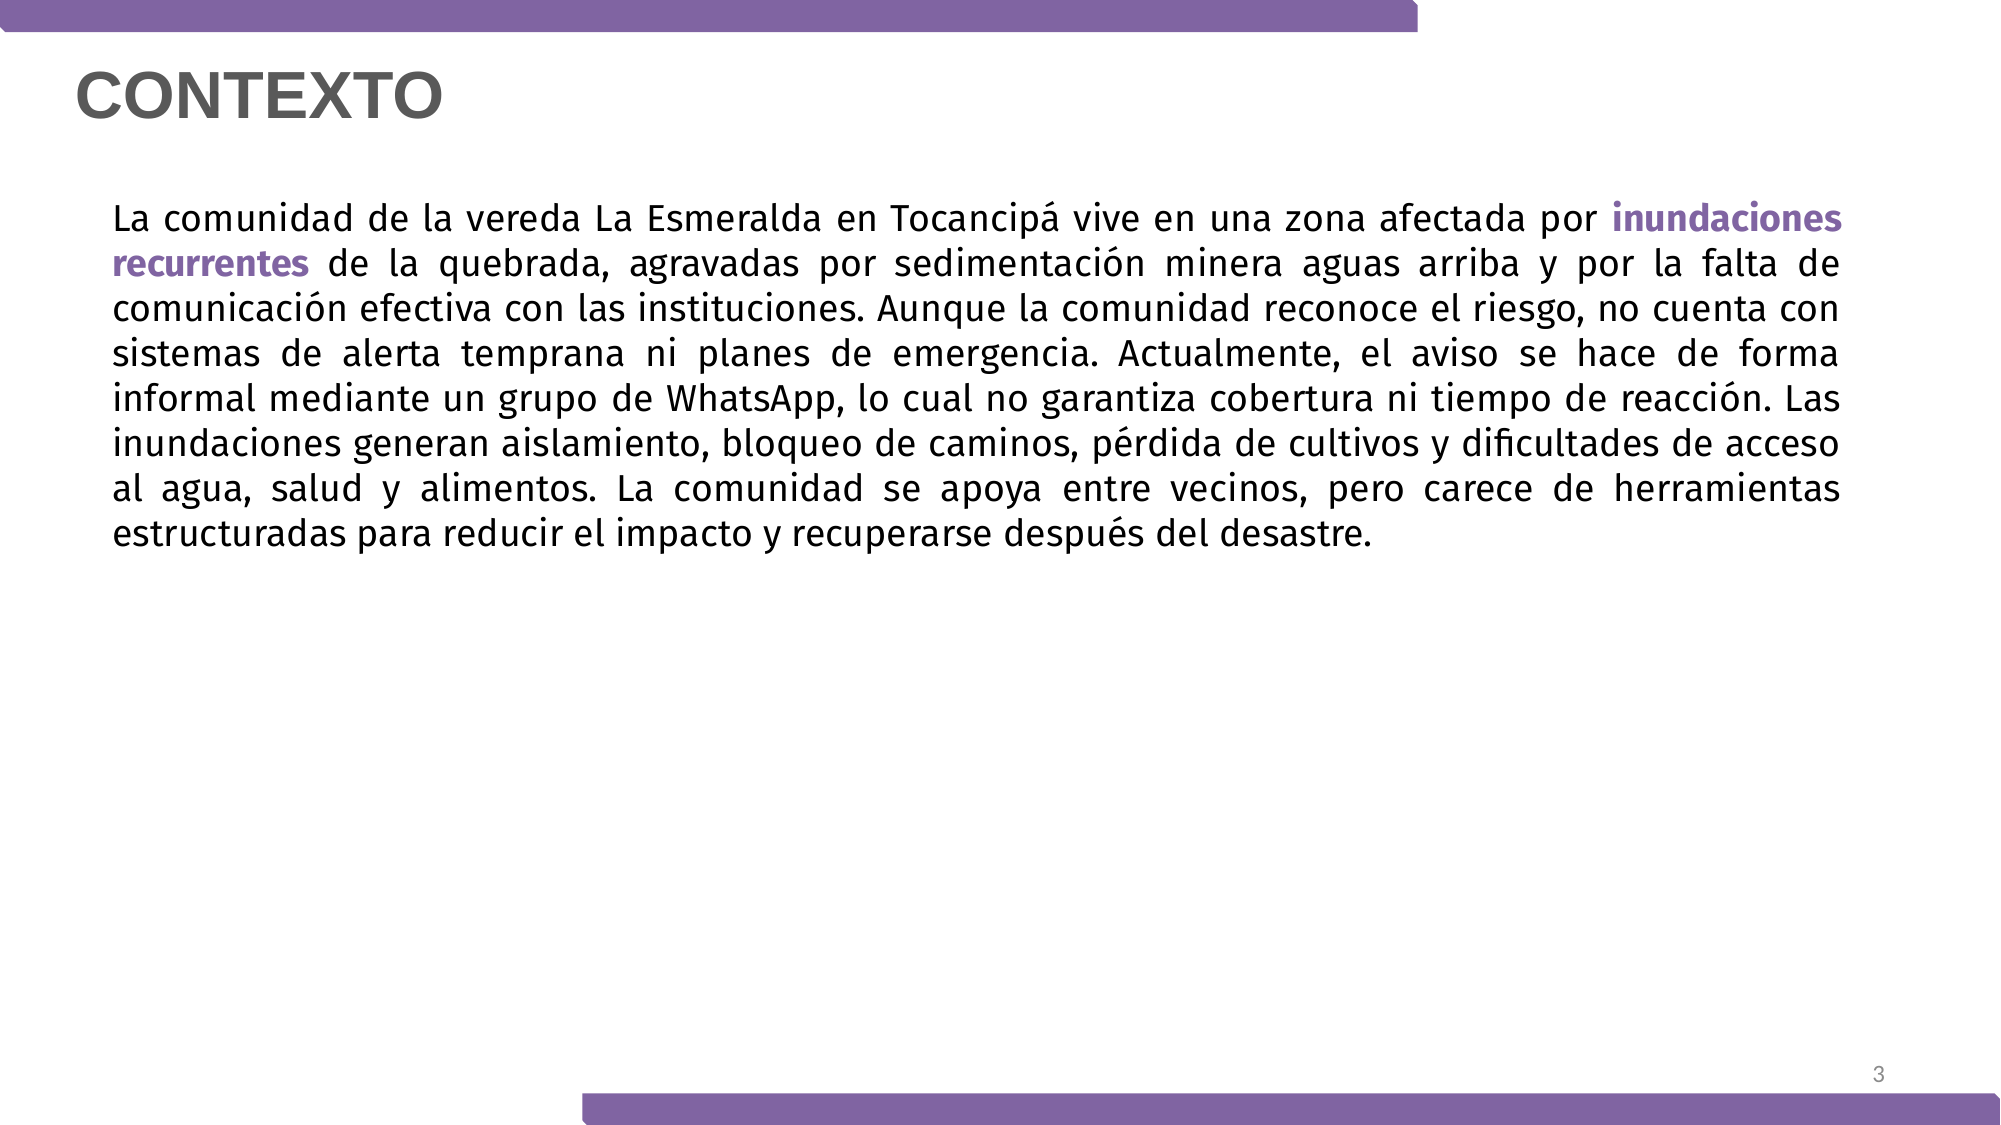

CONTEXTO
La comunidad de la vereda La Esmeralda en Tocancipá vive en una zona afectada por inundaciones recurrentes de la quebrada, agravadas por sedimentación minera aguas arriba y por la falta de comunicación efectiva con las instituciones. Aunque la comunidad reconoce el riesgo, no cuenta con sistemas de alerta temprana ni planes de emergencia. Actualmente, el aviso se hace de forma informal mediante un grupo de WhatsApp, lo cual no garantiza cobertura ni tiempo de reacción. Las inundaciones generan aislamiento, bloqueo de caminos, pérdida de cultivos y dificultades de acceso al agua, salud y alimentos. La comunidad se apoya entre vecinos, pero carece de herramientas estructuradas para reducir el impacto y recuperarse después del desastre.
3